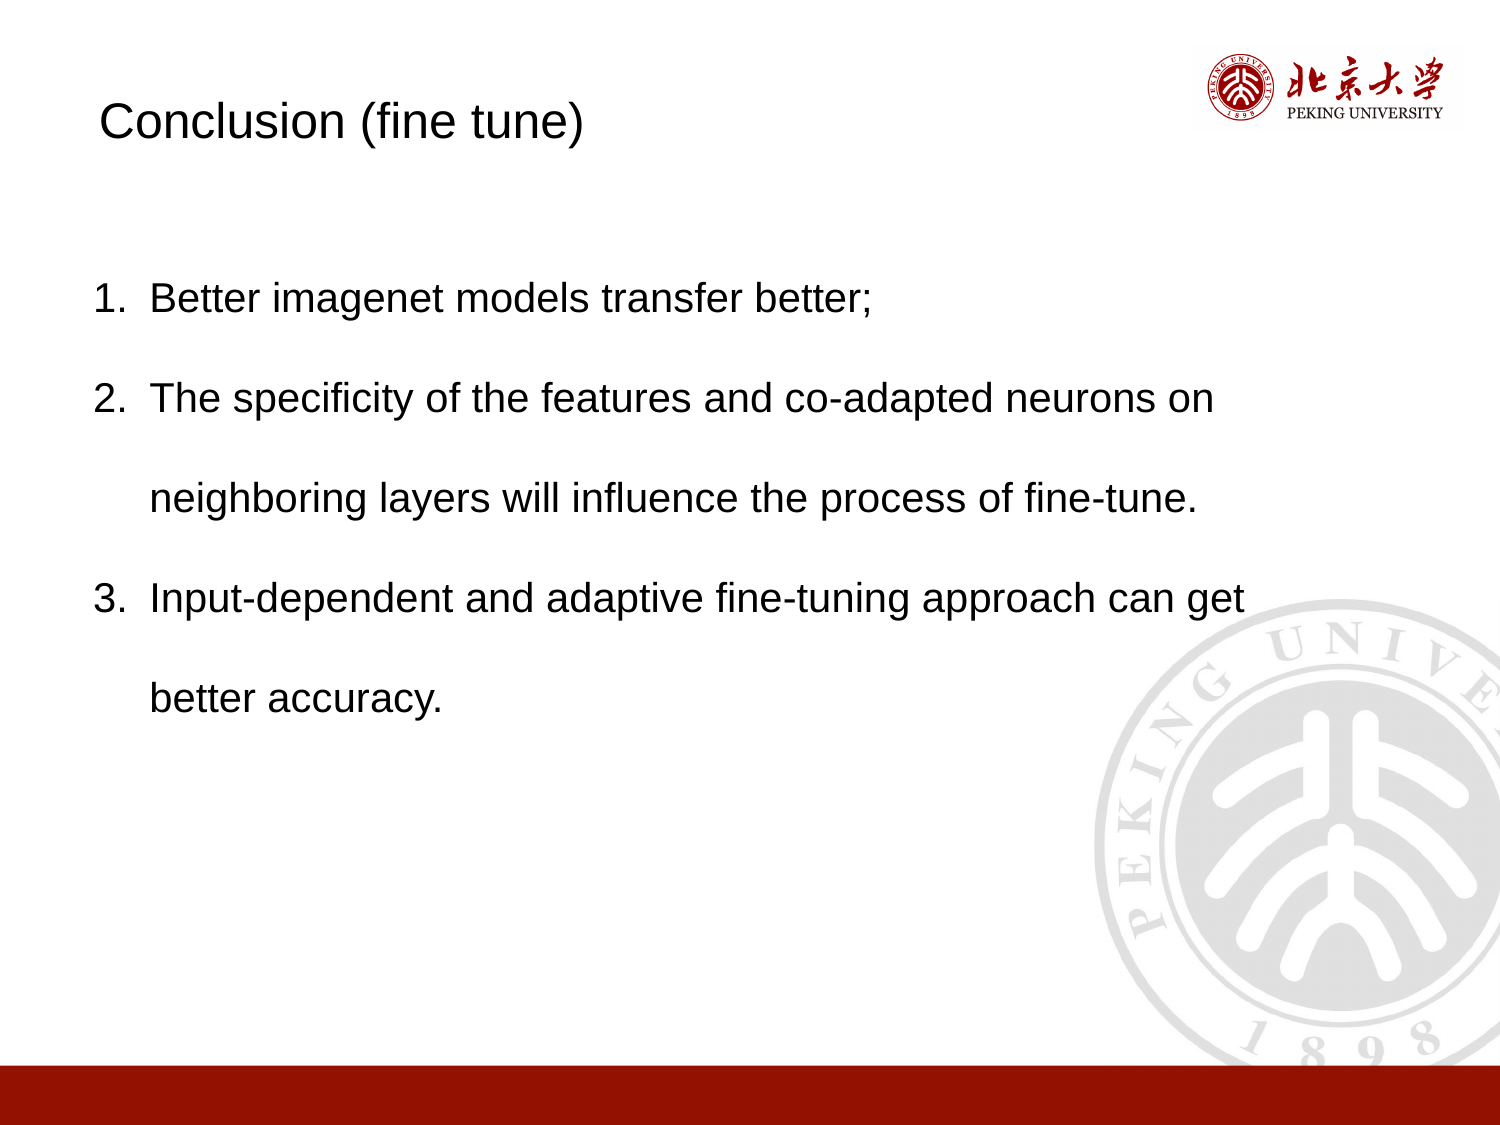

Conclusion (fine tune)
Better imagenet models transfer better;
The specificity of the features and co-adapted neurons on neighboring layers will influence the process of fine-tune.
Input-dependent and adaptive fine-tuning approach can get better accuracy.